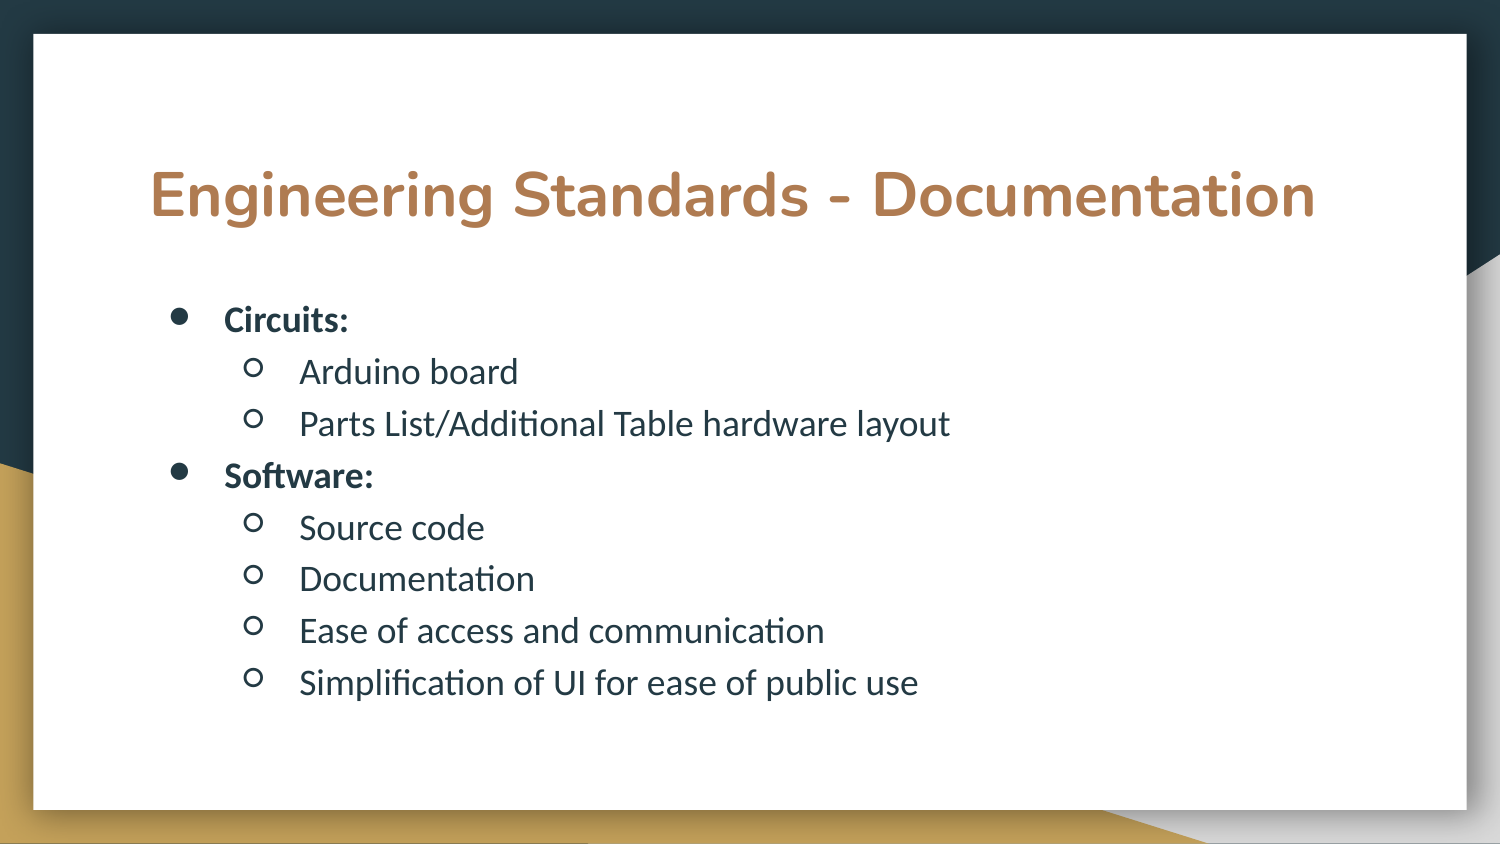

# Engineering Standards - Documentation
Circuits:
Arduino board
Parts List/Additional Table hardware layout
Software:
Source code
Documentation
Ease of access and communication
Simplification of UI for ease of public use